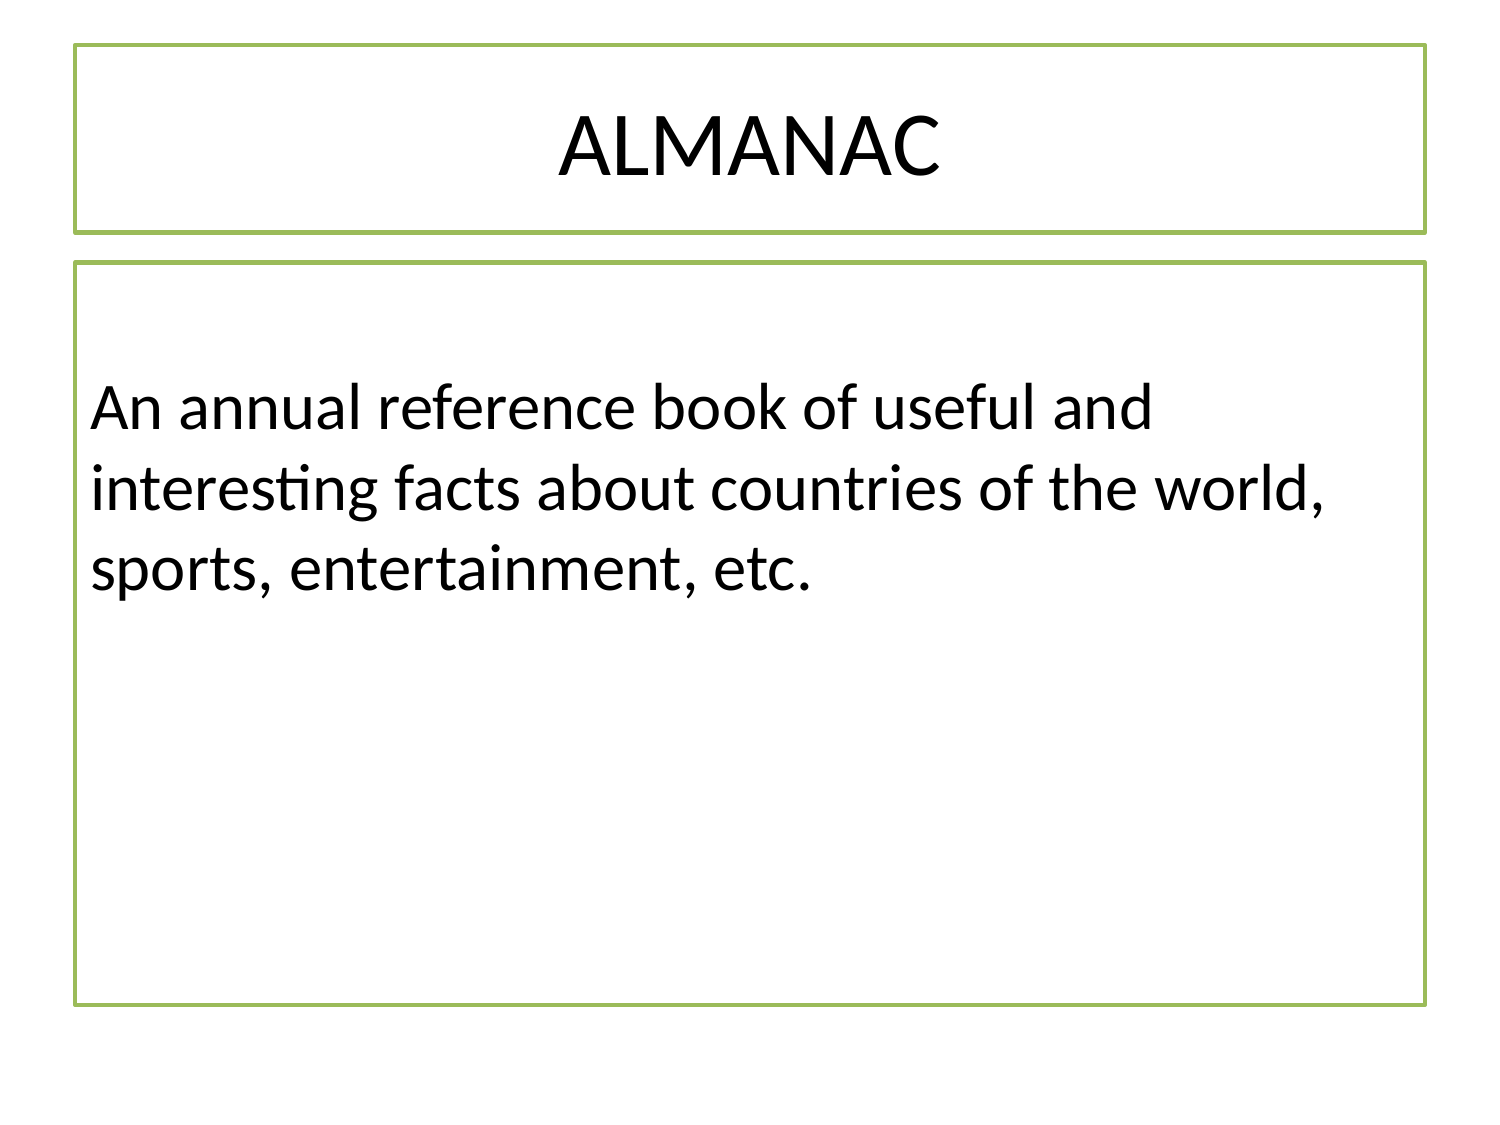

# ALMANAC

An annual reference book of useful and interesting facts about countries of the world, sports, entertainment, etc.